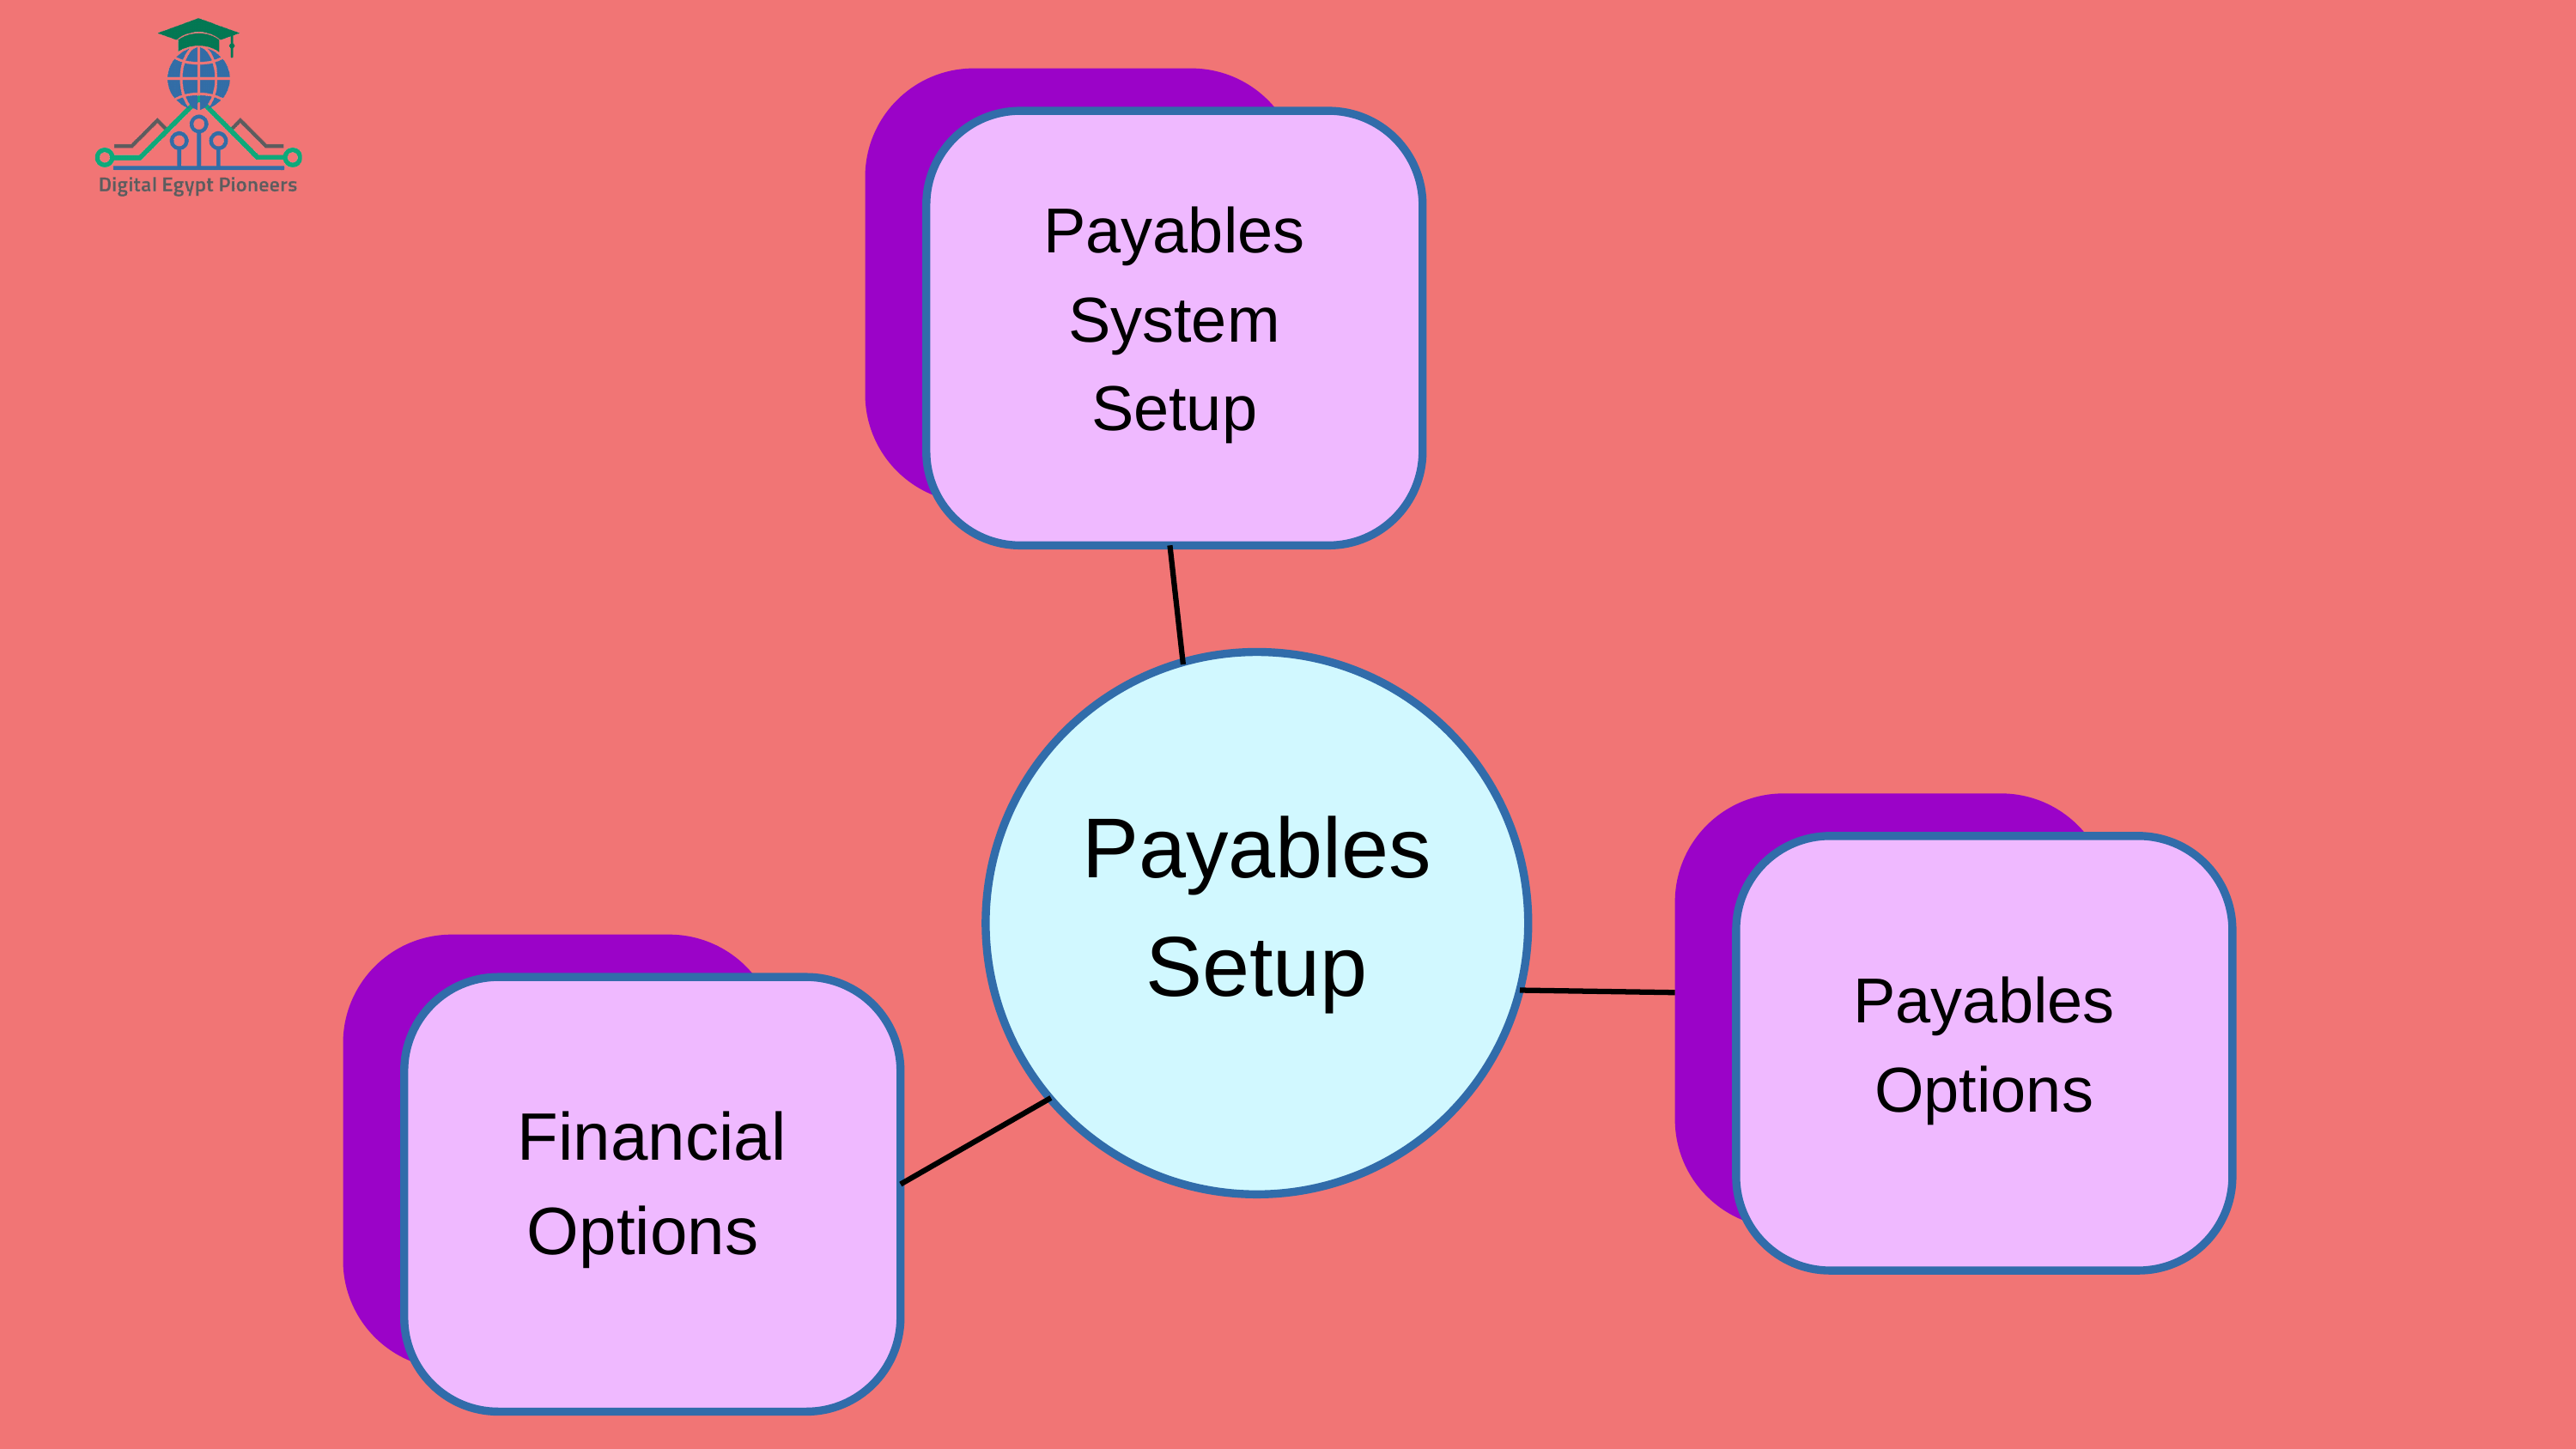

Payables
System
Setup

Payables
Setup

Payables
Options

Financial
Options